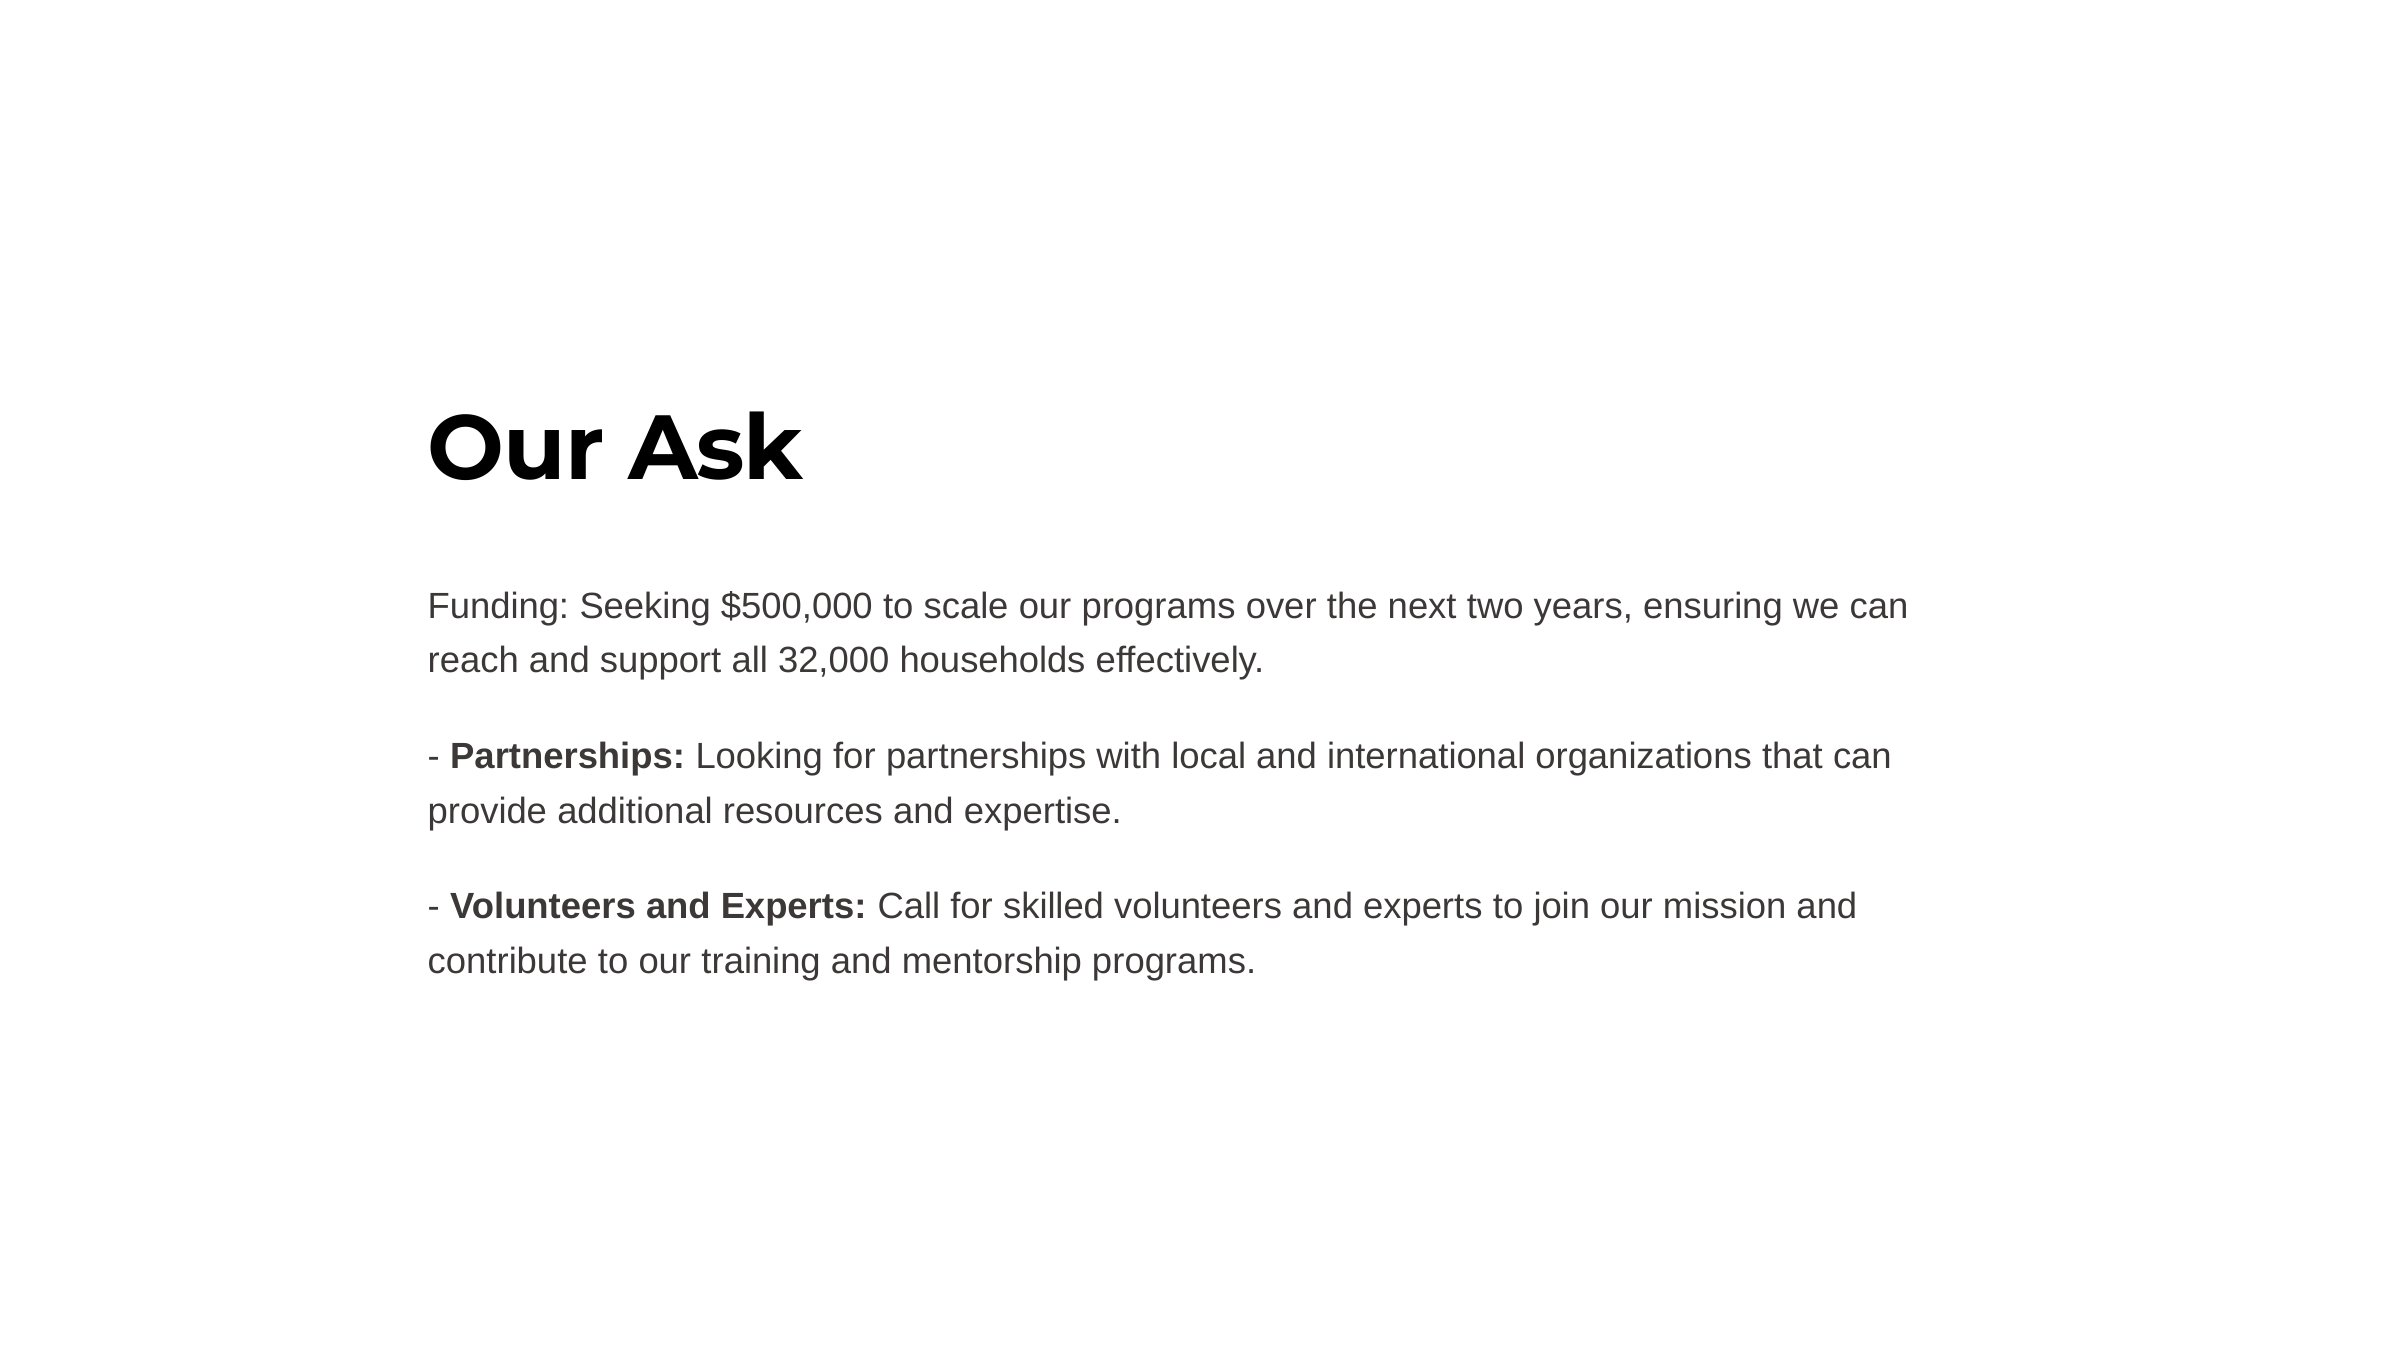

Our Ask
Funding: Seeking $500,000 to scale our programs over the next two years, ensuring we can reach and support all 32,000 households effectively.
- Partnerships: Looking for partnerships with local and international organizations that can provide additional resources and expertise.
- Volunteers and Experts: Call for skilled volunteers and experts to join our mission and contribute to our training and mentorship programs.